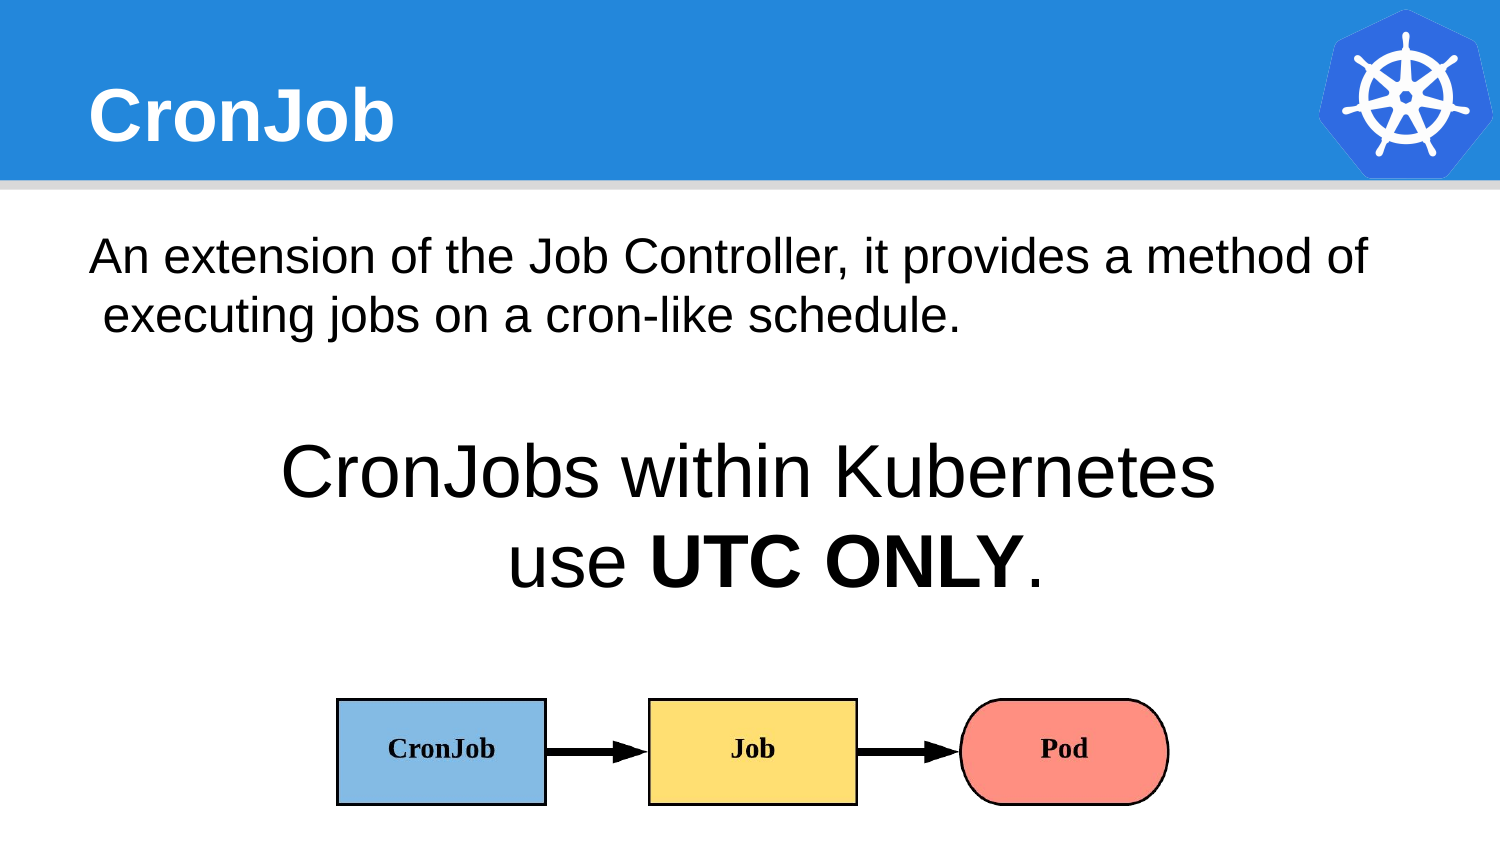

# CronJob
An extension of the Job Controller, it provides a method of  executing jobs on a cron-like schedule.
CronJobs within Kubernetes  use UTC ONLY.